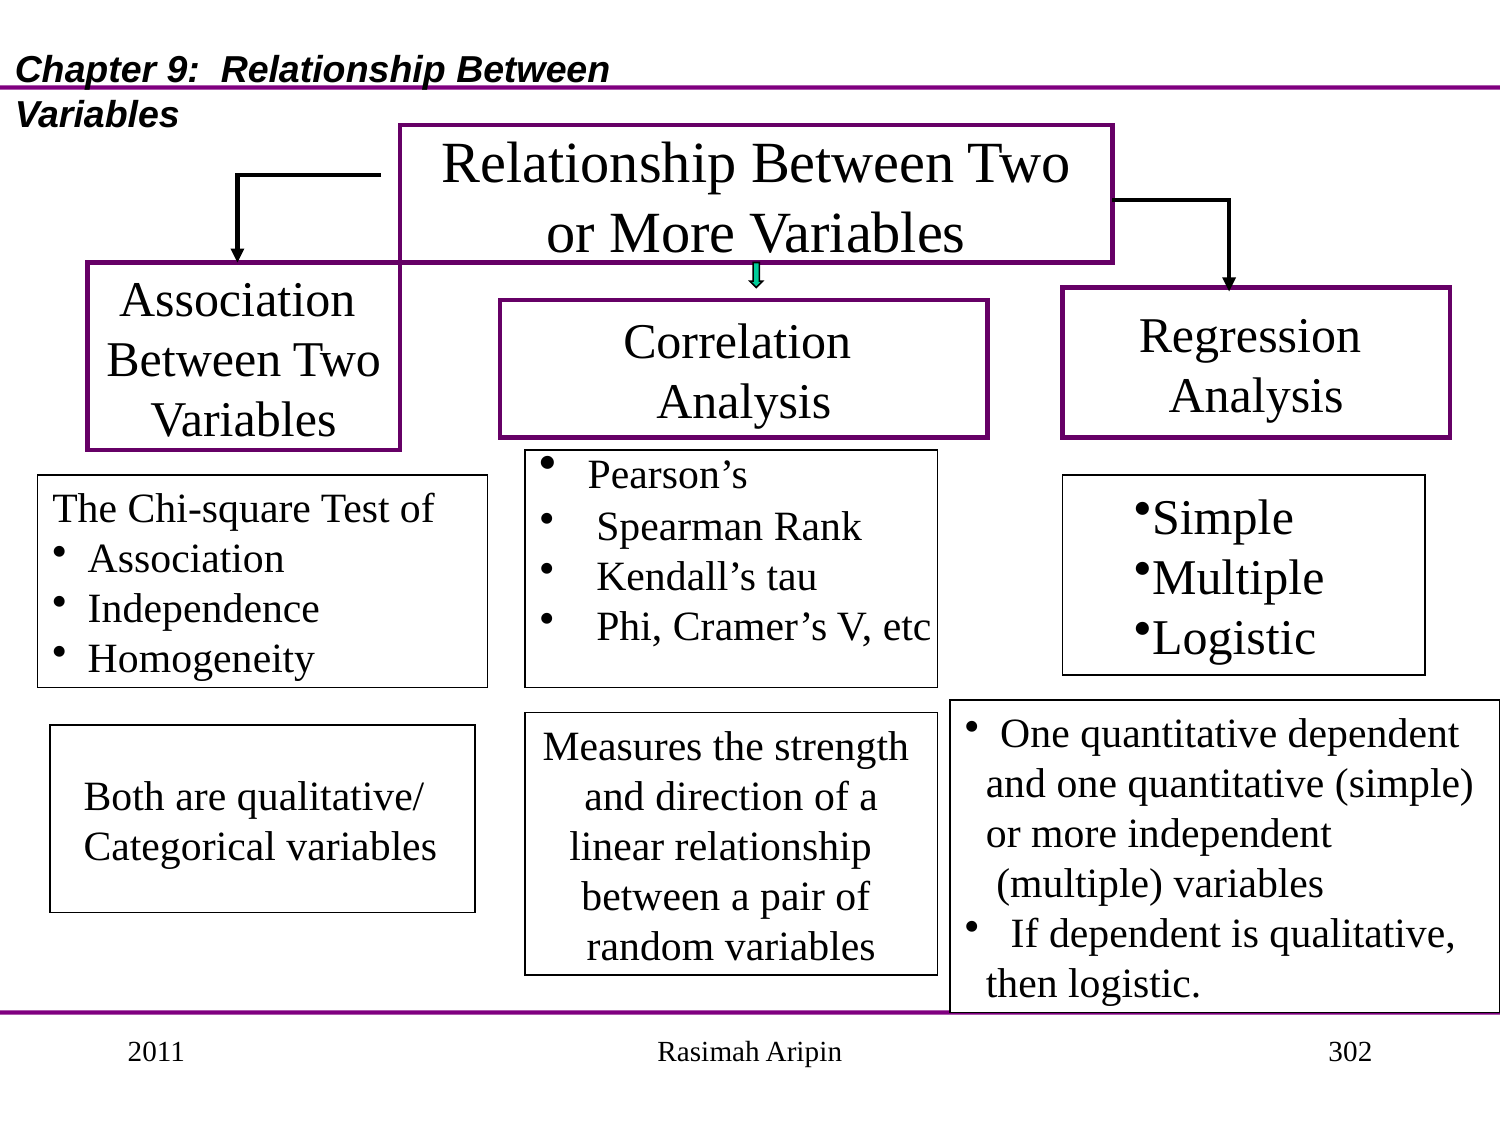

Chapter 9:  Relationship Between Variables
# Relationship Between Two or More Variables
Association
Between Two
Variables

Regression
Analysis
Correlation
Analysis

 Pearson’s
  Spearman Rank
  Kendall’s tau
  Phi, Cramer’s V, etc

The Chi-square Test of
Association
Independence
Homogeneity
Simple
Multiple
Logistic
One quantitative dependent
  and one quantitative (simple)
  or more independent
   (multiple) variables
 If dependent is qualitative,
  then logistic.
Measures the strength
and direction of a
linear relationship
between a pair of
random variables
Both are qualitative/
Categorical variables
2011
Rasimah Aripin
302